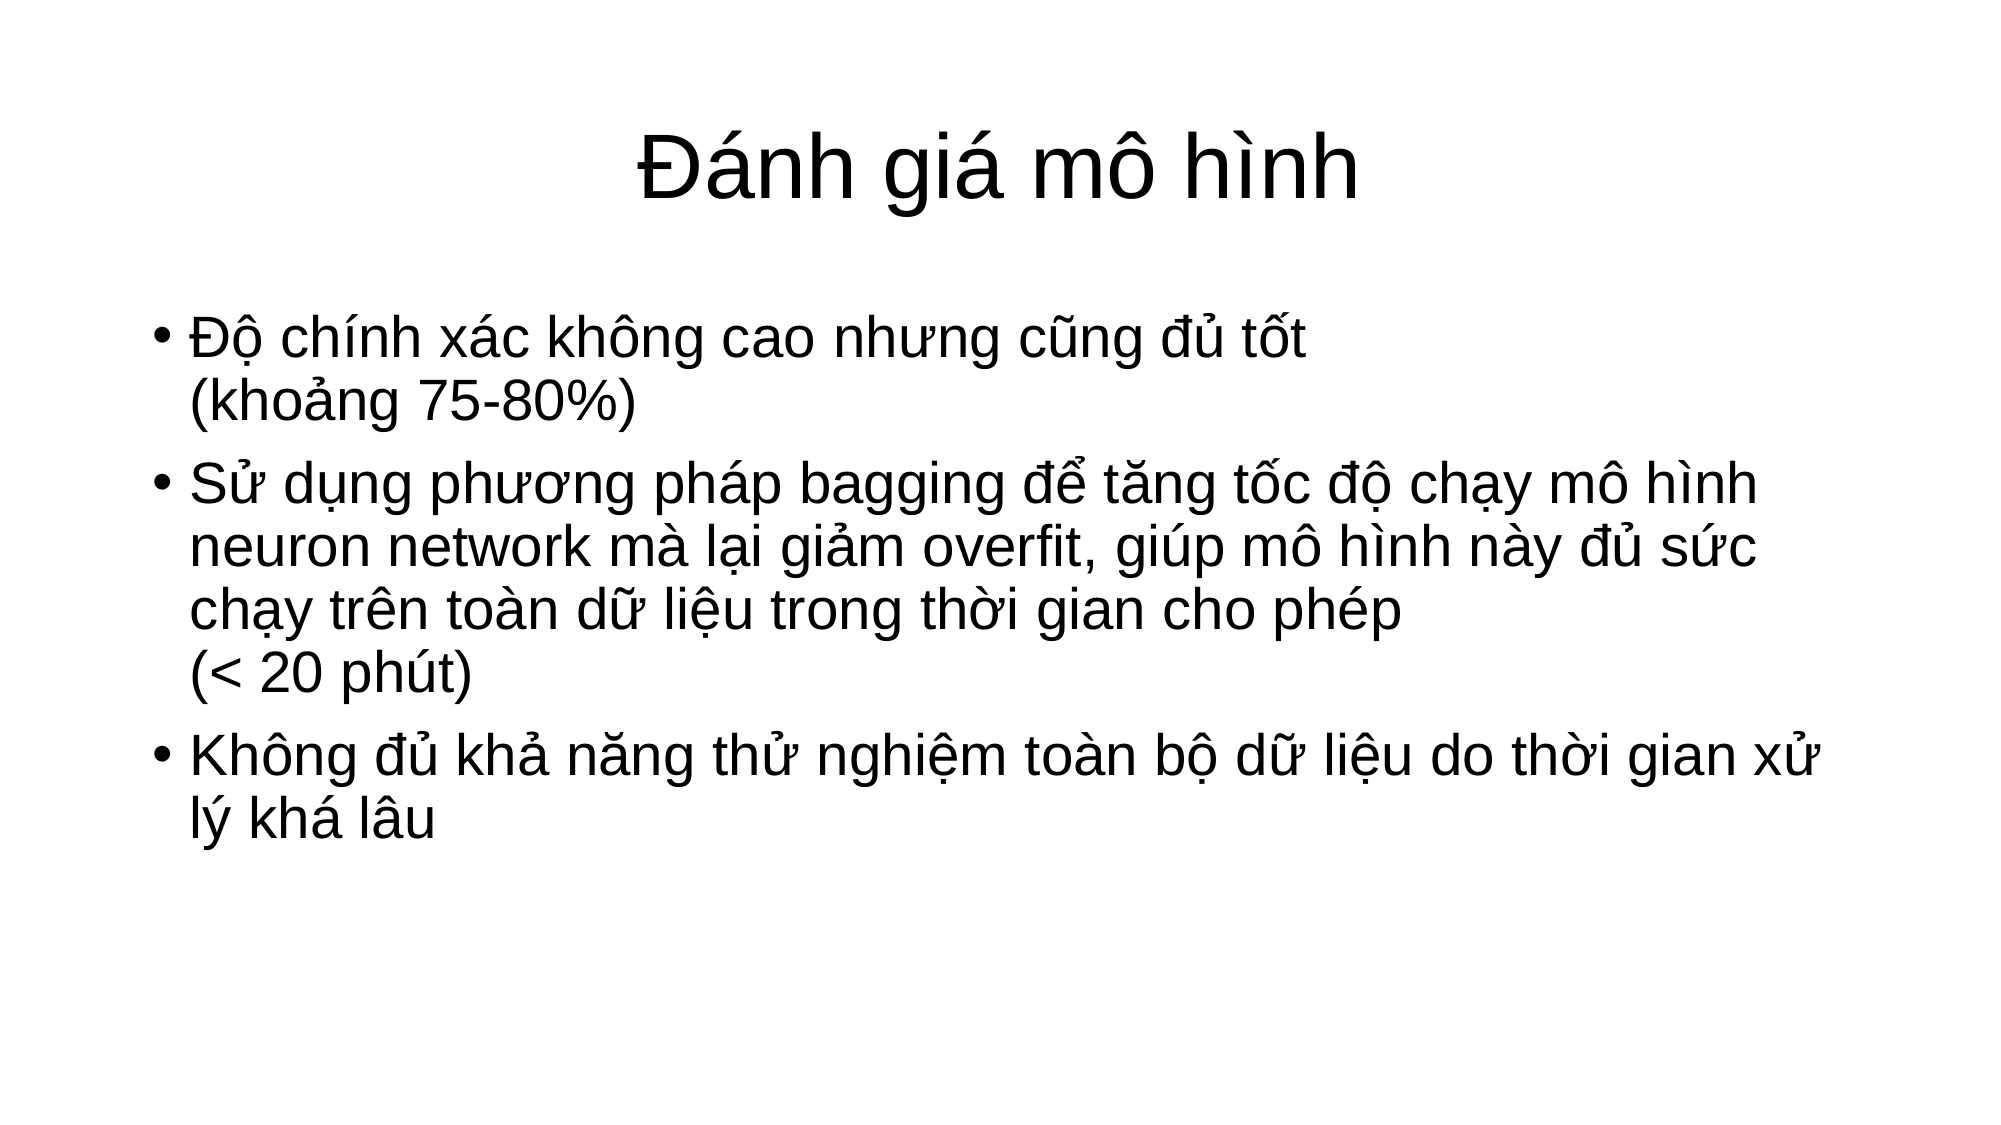

# Đánh giá mô hình
Độ chính xác không cao nhưng cũng đủ tốt
(khoảng 75-80%)
Sử dụng phương pháp bagging để tăng tốc độ chạy mô hình neuron network mà lại giảm overfit, giúp mô hình này đủ sức chạy trên toàn dữ liệu trong thời gian cho phép
(< 20 phút)
Không đủ khả năng thử nghiệm toàn bộ dữ liệu do thời gian xử lý khá lâu